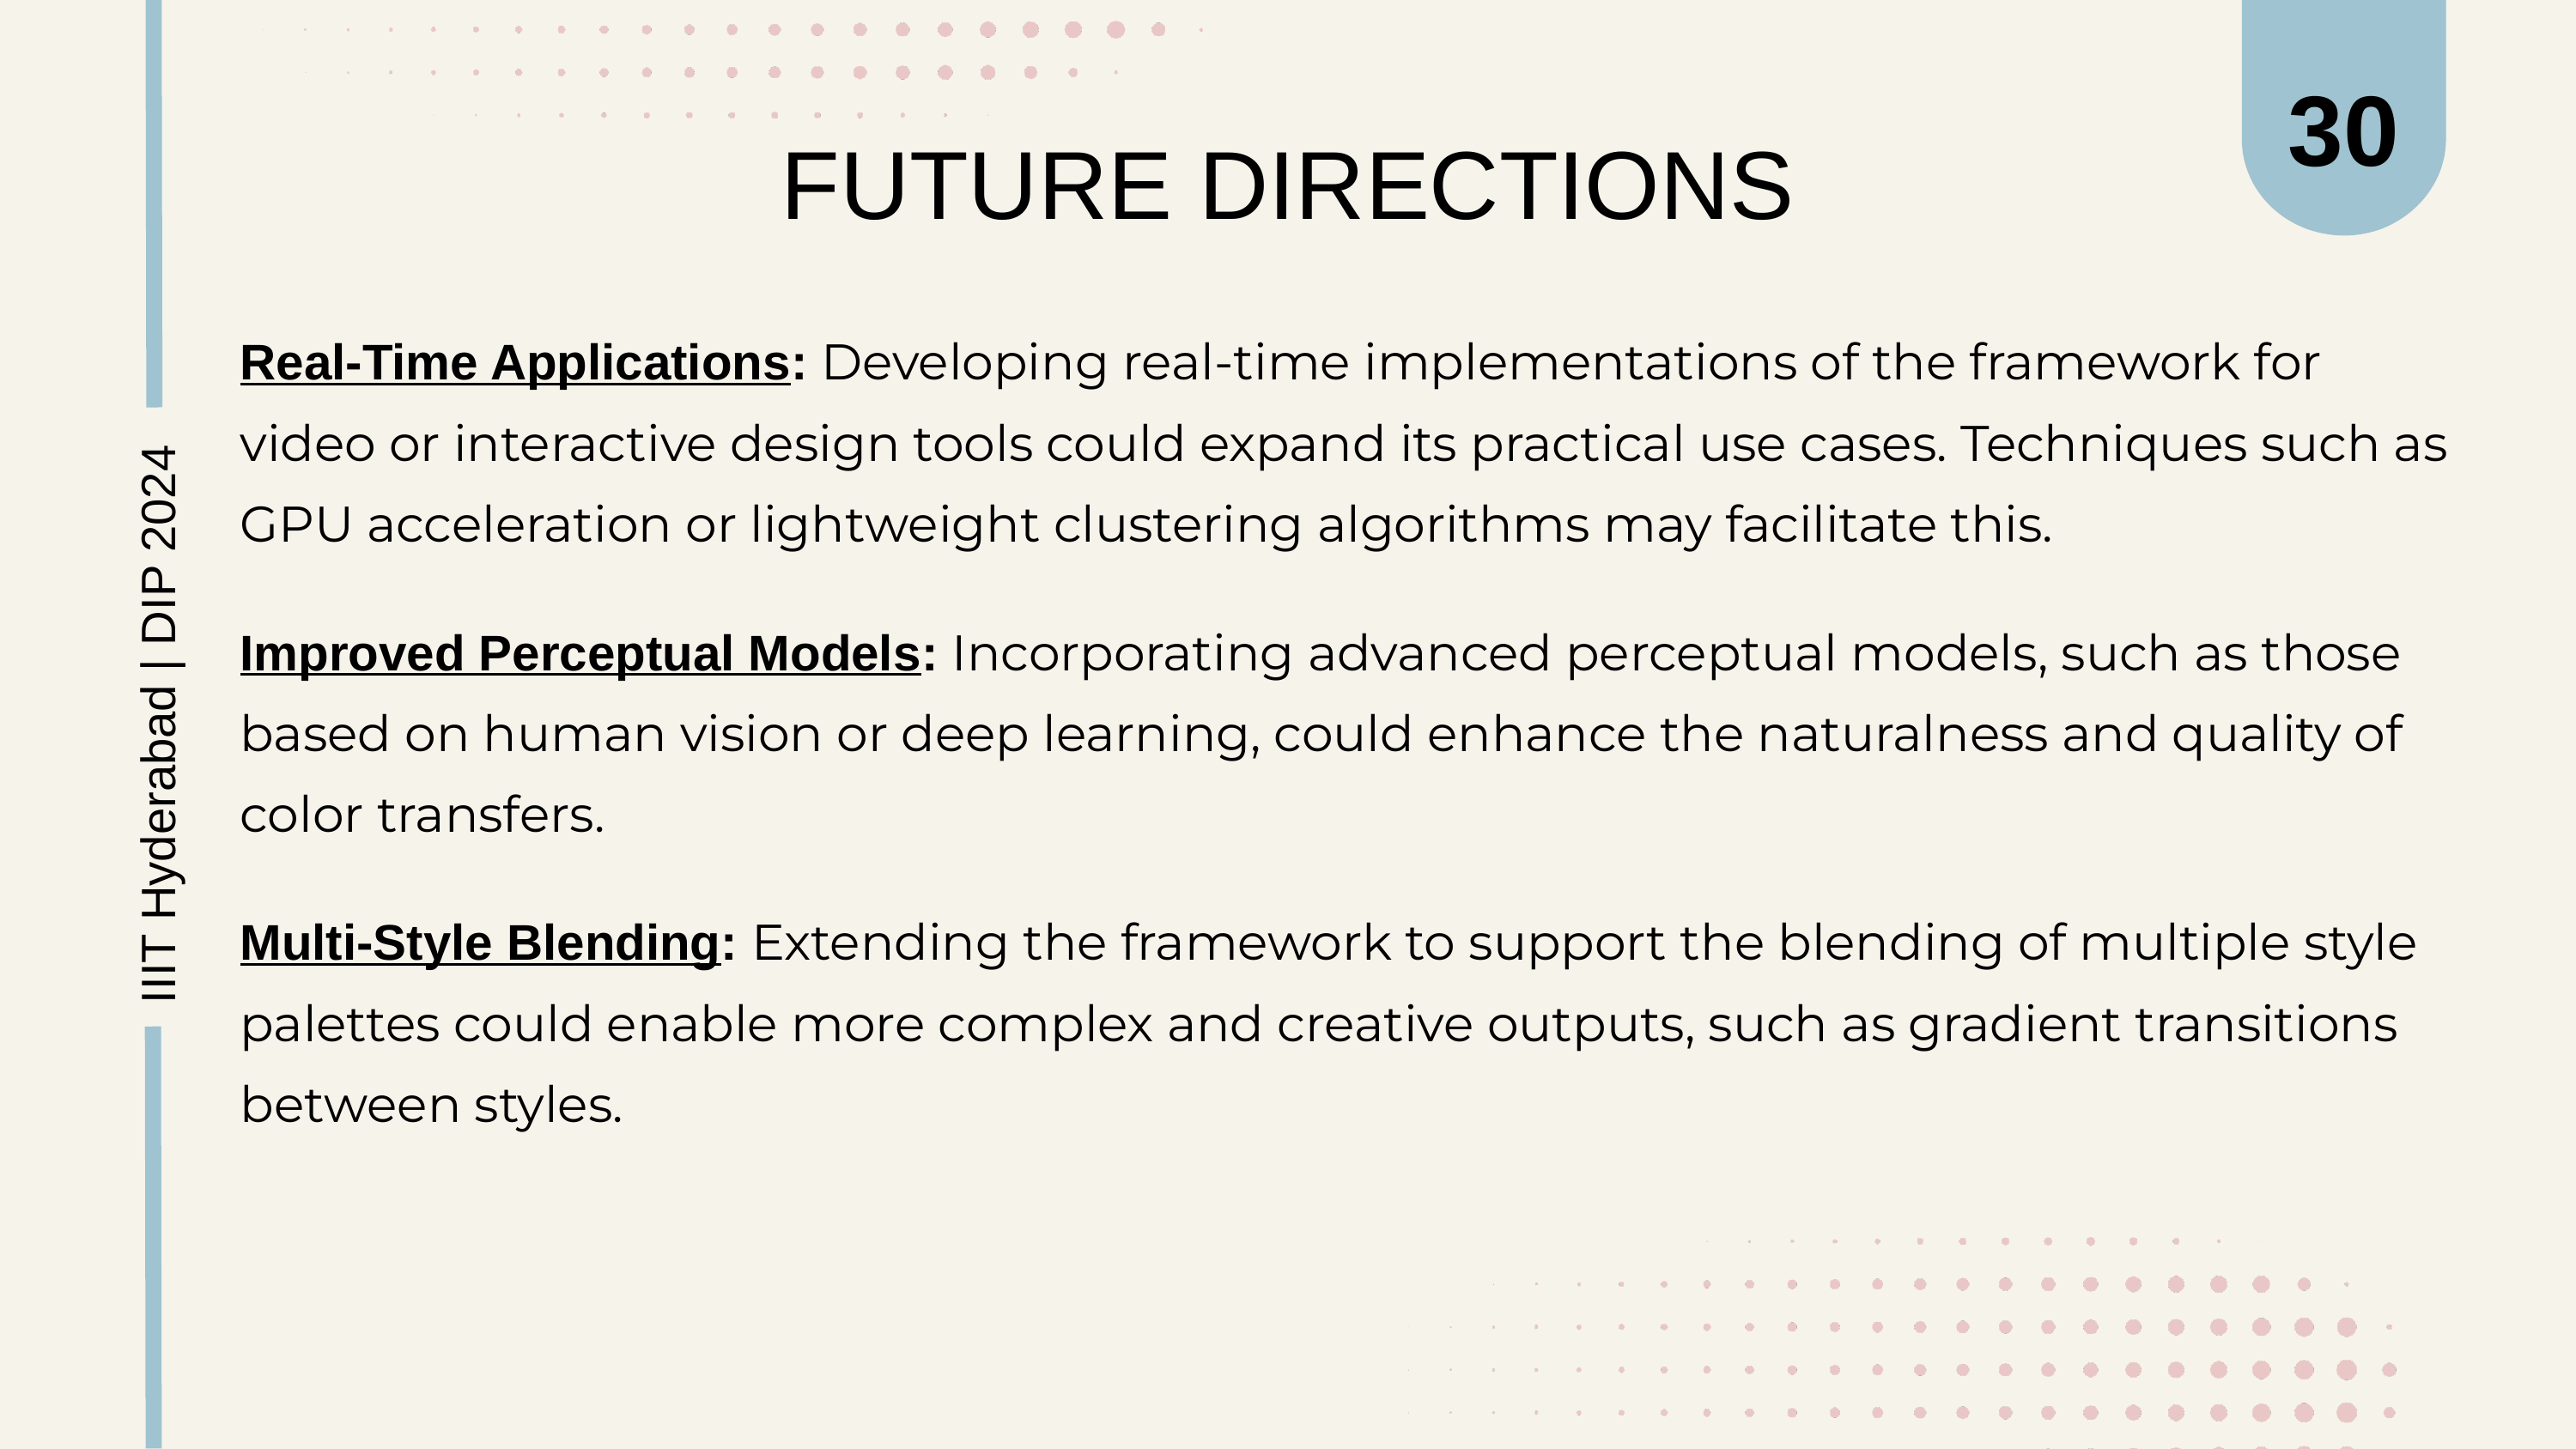

30

FUTURE DIRECTIONS
Real-Time Applications: Developing real-time implementations of the framework for video or interactive design tools could expand its practical use cases. Techniques such as GPU acceleration or lightweight clustering algorithms may facilitate this.
Improved Perceptual Models: Incorporating advanced perceptual models, such as those based on human vision or deep learning, could enhance the naturalness and quality of color transfers.
IIIT Hyderabad | DIP 2024

Multi-Style Blending: Extending the framework to support the blending of multiple style palettes could enable more complex and creative outputs, such as gradient transitions between styles.